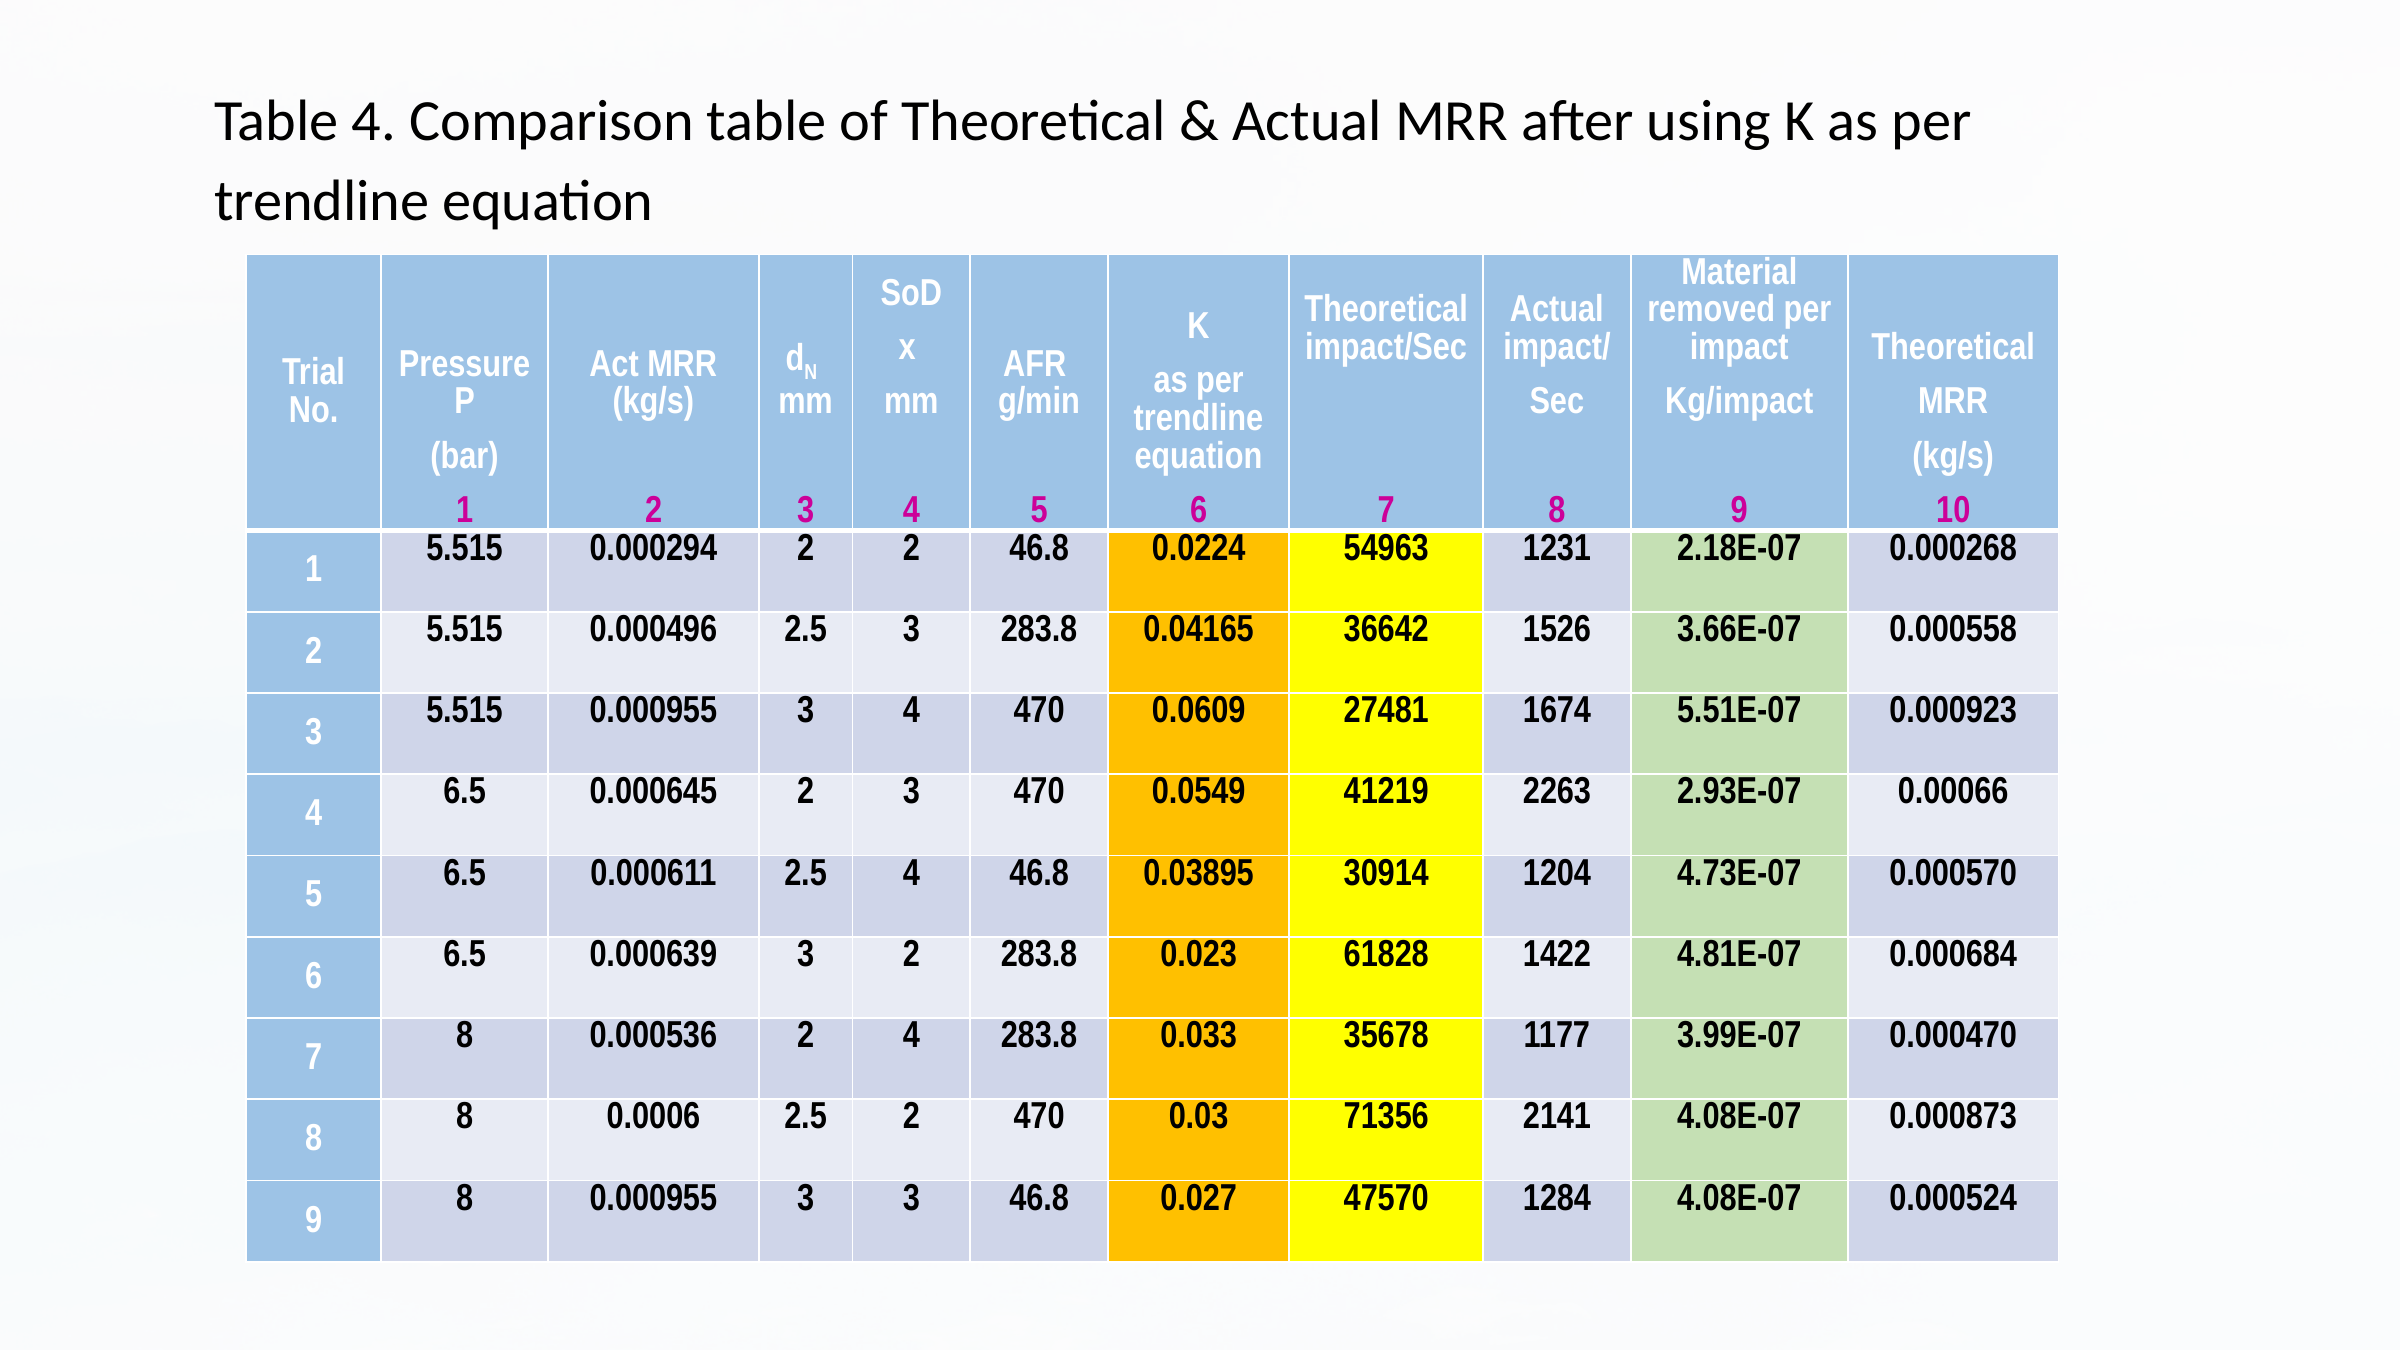

Table 4. Comparison table of Theoretical & Actual MRR after using K as per trendline equation
| Trial No. | Pressure P (bar) 1 | Act MRR (kg/s) 2 | dN mm 3 | SoD x mm 4 | AFR g/min 5 | K as per trendline equation 6 | Theoretical impact/Sec 7 | Actual impact/ Sec 8 | Material removed per impact Kg/impact 9 | Theoretical MRR (kg/s) 10 |
| --- | --- | --- | --- | --- | --- | --- | --- | --- | --- | --- |
| 1 | 5.515 | 0.000294 | 2 | 2 | 46.8 | 0.0224 | 54963 | 1231 | 2.18E-07 | 0.000268 |
| 2 | 5.515 | 0.000496 | 2.5 | 3 | 283.8 | 0.04165 | 36642 | 1526 | 3.66E-07 | 0.000558 |
| 3 | 5.515 | 0.000955 | 3 | 4 | 470 | 0.0609 | 27481 | 1674 | 5.51E-07 | 0.000923 |
| 4 | 6.5 | 0.000645 | 2 | 3 | 470 | 0.0549 | 41219 | 2263 | 2.93E-07 | 0.00066 |
| 5 | 6.5 | 0.000611 | 2.5 | 4 | 46.8 | 0.03895 | 30914 | 1204 | 4.73E-07 | 0.000570 |
| 6 | 6.5 | 0.000639 | 3 | 2 | 283.8 | 0.023 | 61828 | 1422 | 4.81E-07 | 0.000684 |
| 7 | 8 | 0.000536 | 2 | 4 | 283.8 | 0.033 | 35678 | 1177 | 3.99E-07 | 0.000470 |
| 8 | 8 | 0.0006 | 2.5 | 2 | 470 | 0.03 | 71356 | 2141 | 4.08E-07 | 0.000873 |
| 9 | 8 | 0.000955 | 3 | 3 | 46.8 | 0.027 | 47570 | 1284 | 4.08E-07 | 0.000524 |